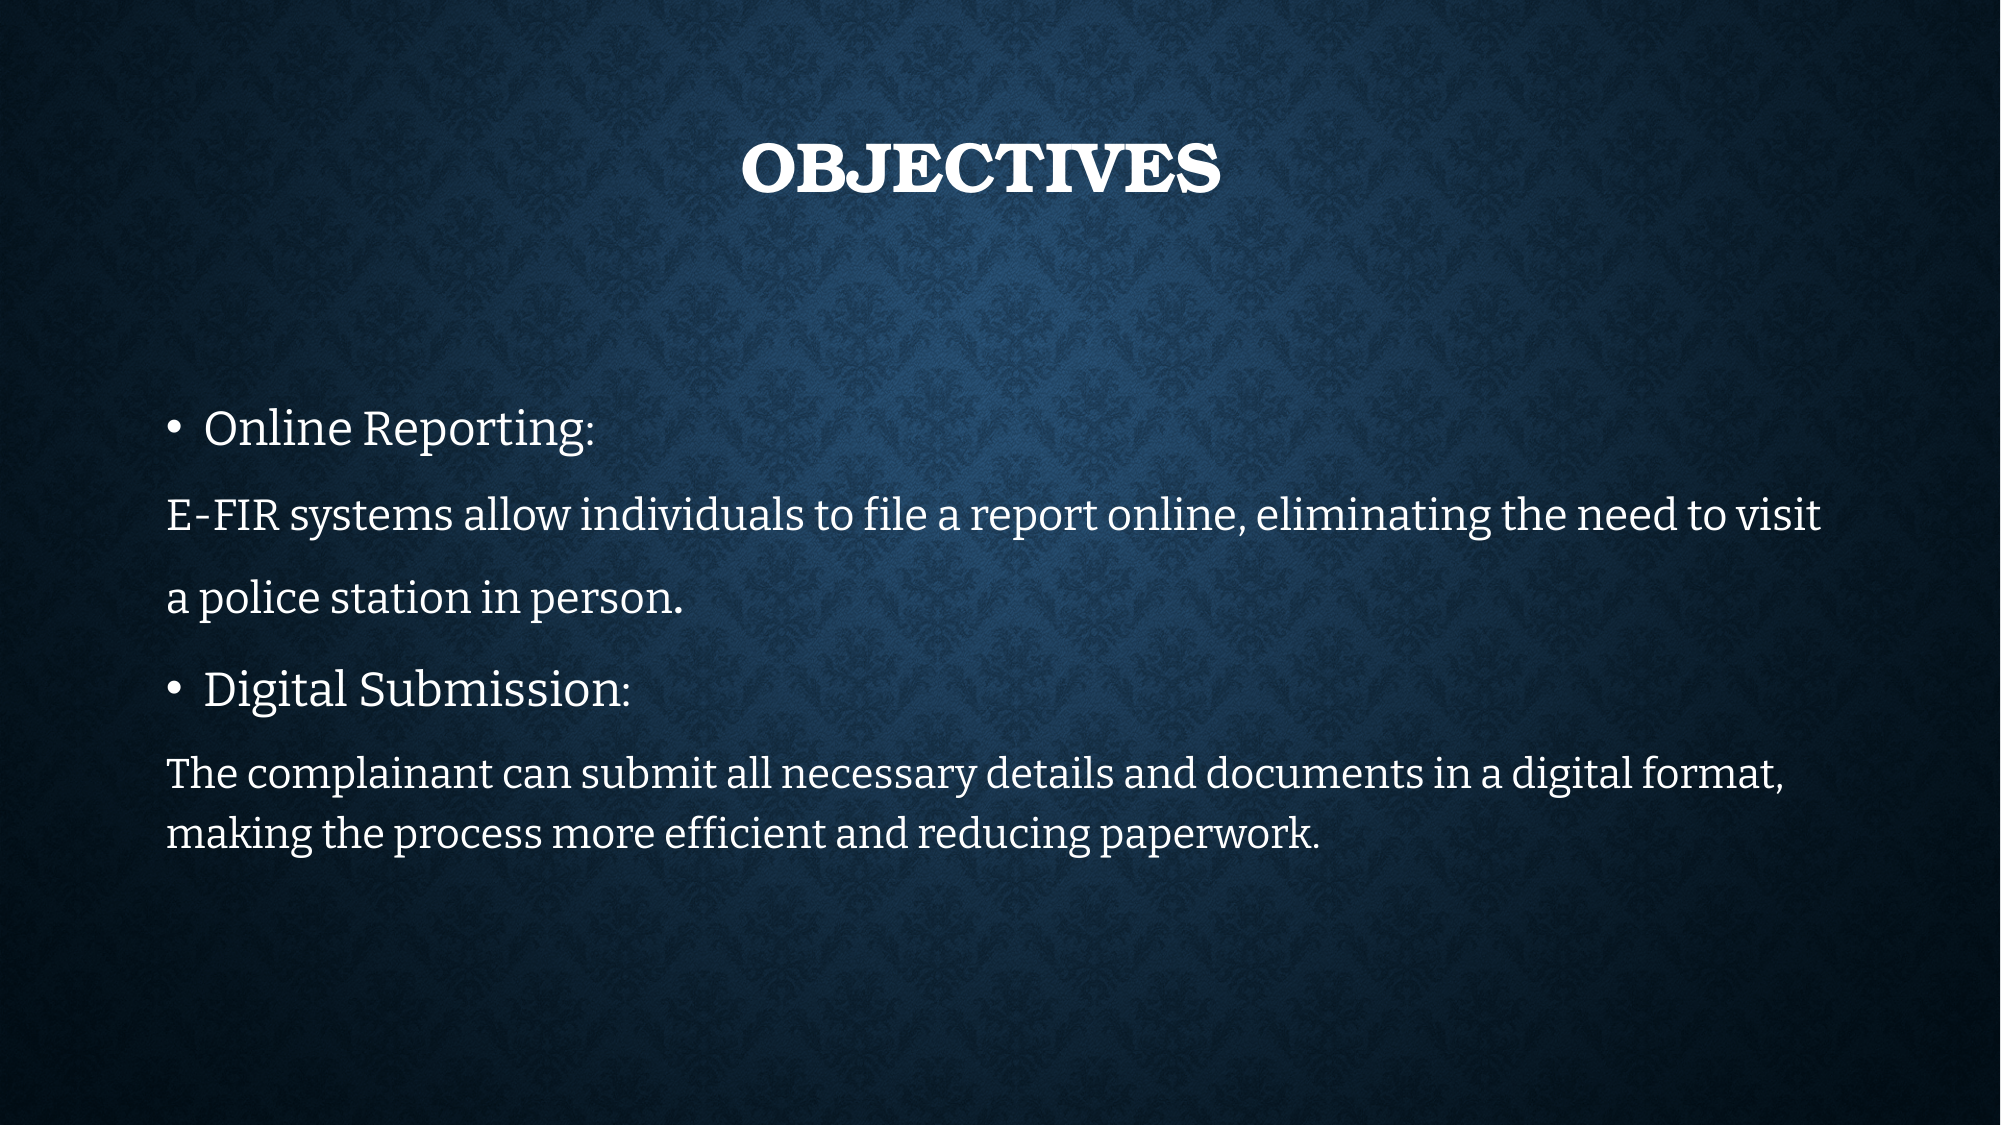

# OBJECTIVES

Online Reporting:
E-FIR systems allow individuals to file a report online, eliminating the need to visit a police station in person.
Digital Submission:
The complainant can submit all necessary details and documents in a digital format, making the process more efficient and reducing paperwork.